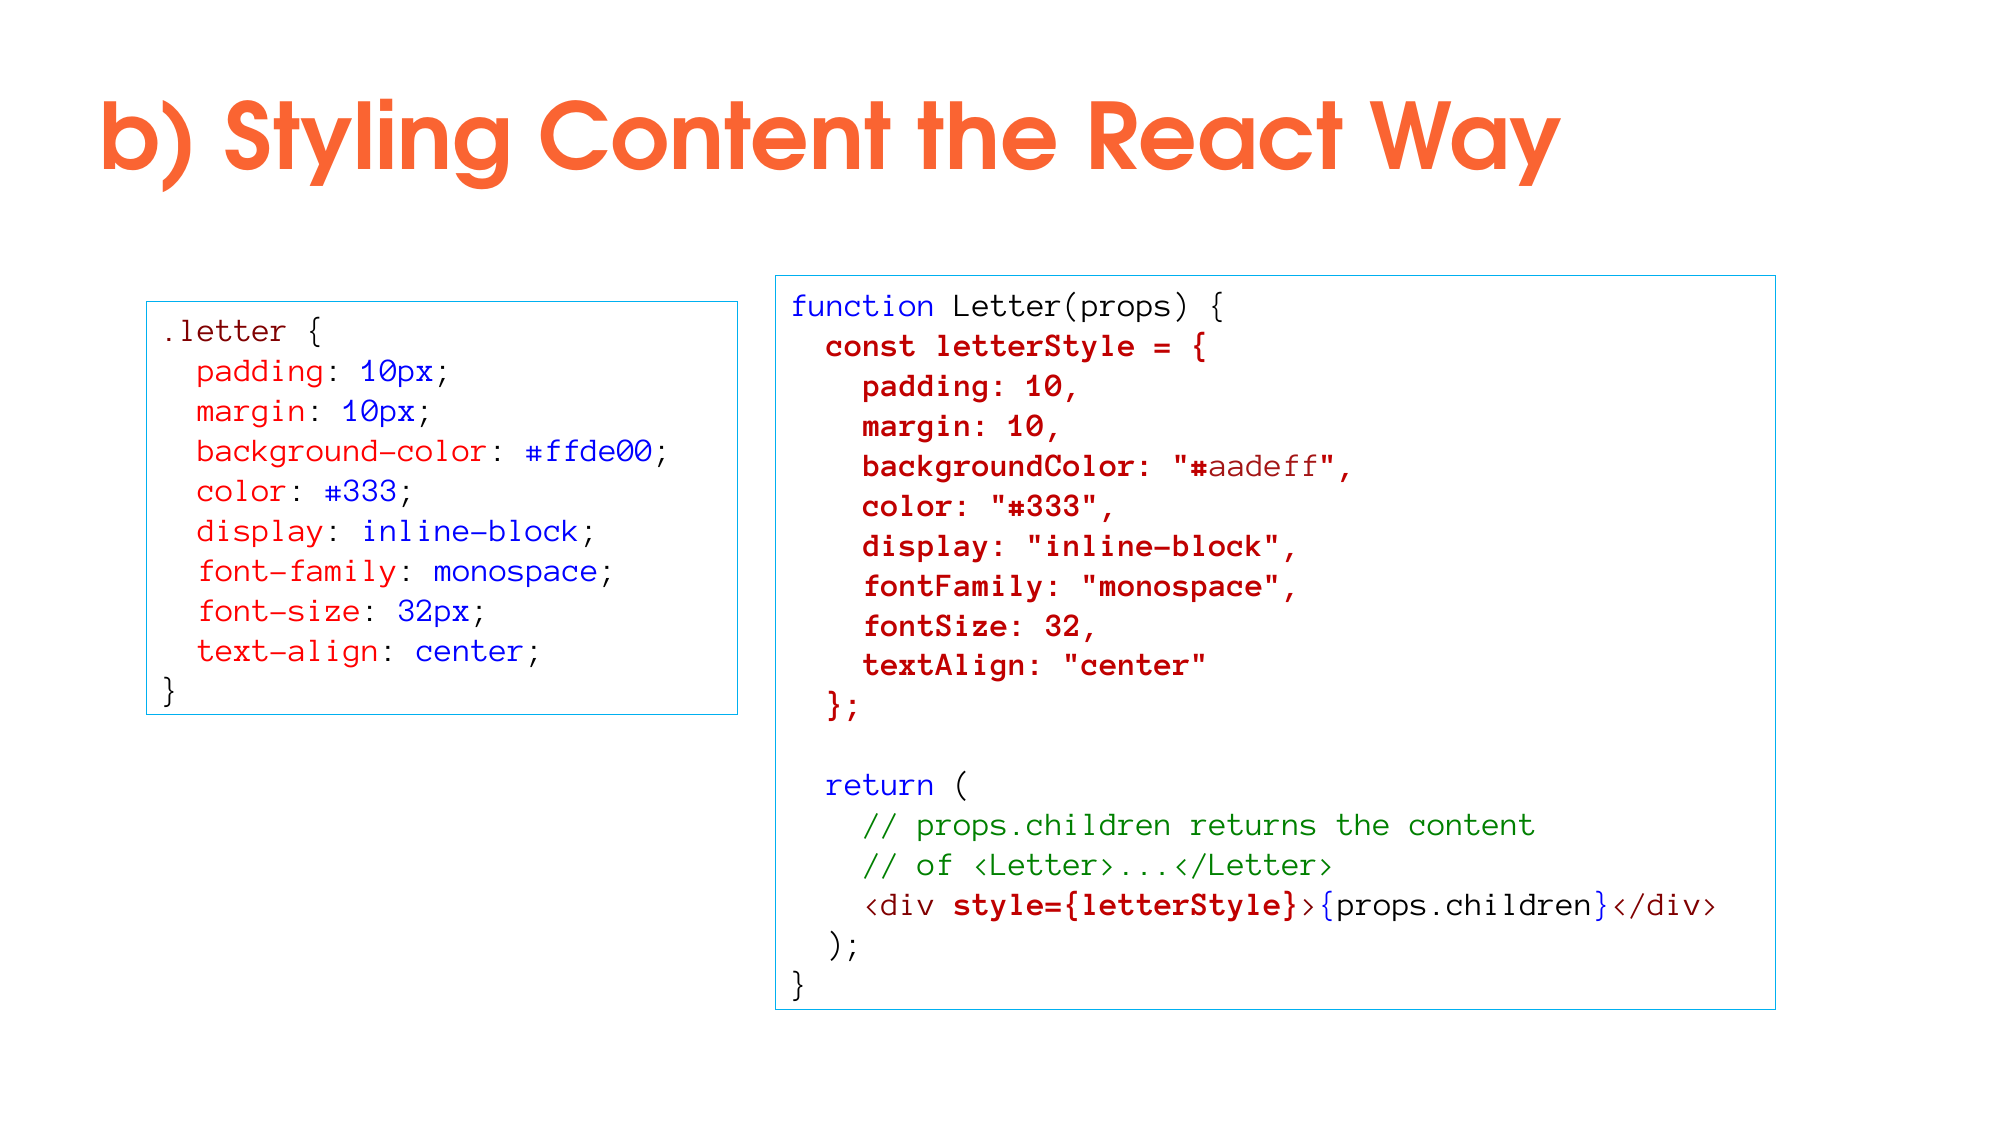

# b) Styling Content the React Way
function Letter(props) {
  const letterStyle = {
    padding: 10,
    margin: 10,
    backgroundColor: "#aadeff",
    color: "#333",
    display: "inline-block",
    fontFamily: "monospace",
    fontSize: 32,
    textAlign: "center"
  };
  return (
    // props.children returns the content
    // of <Letter>...</Letter>
    <div style={letterStyle}>{props.children}</div>
  );
}
.letter {
  padding: 10px;
  margin: 10px;
  background-color: #ffde00;
  color: #333;
  display: inline-block;
  font-family: monospace;
  font-size: 32px;
  text-align: center;
}
42